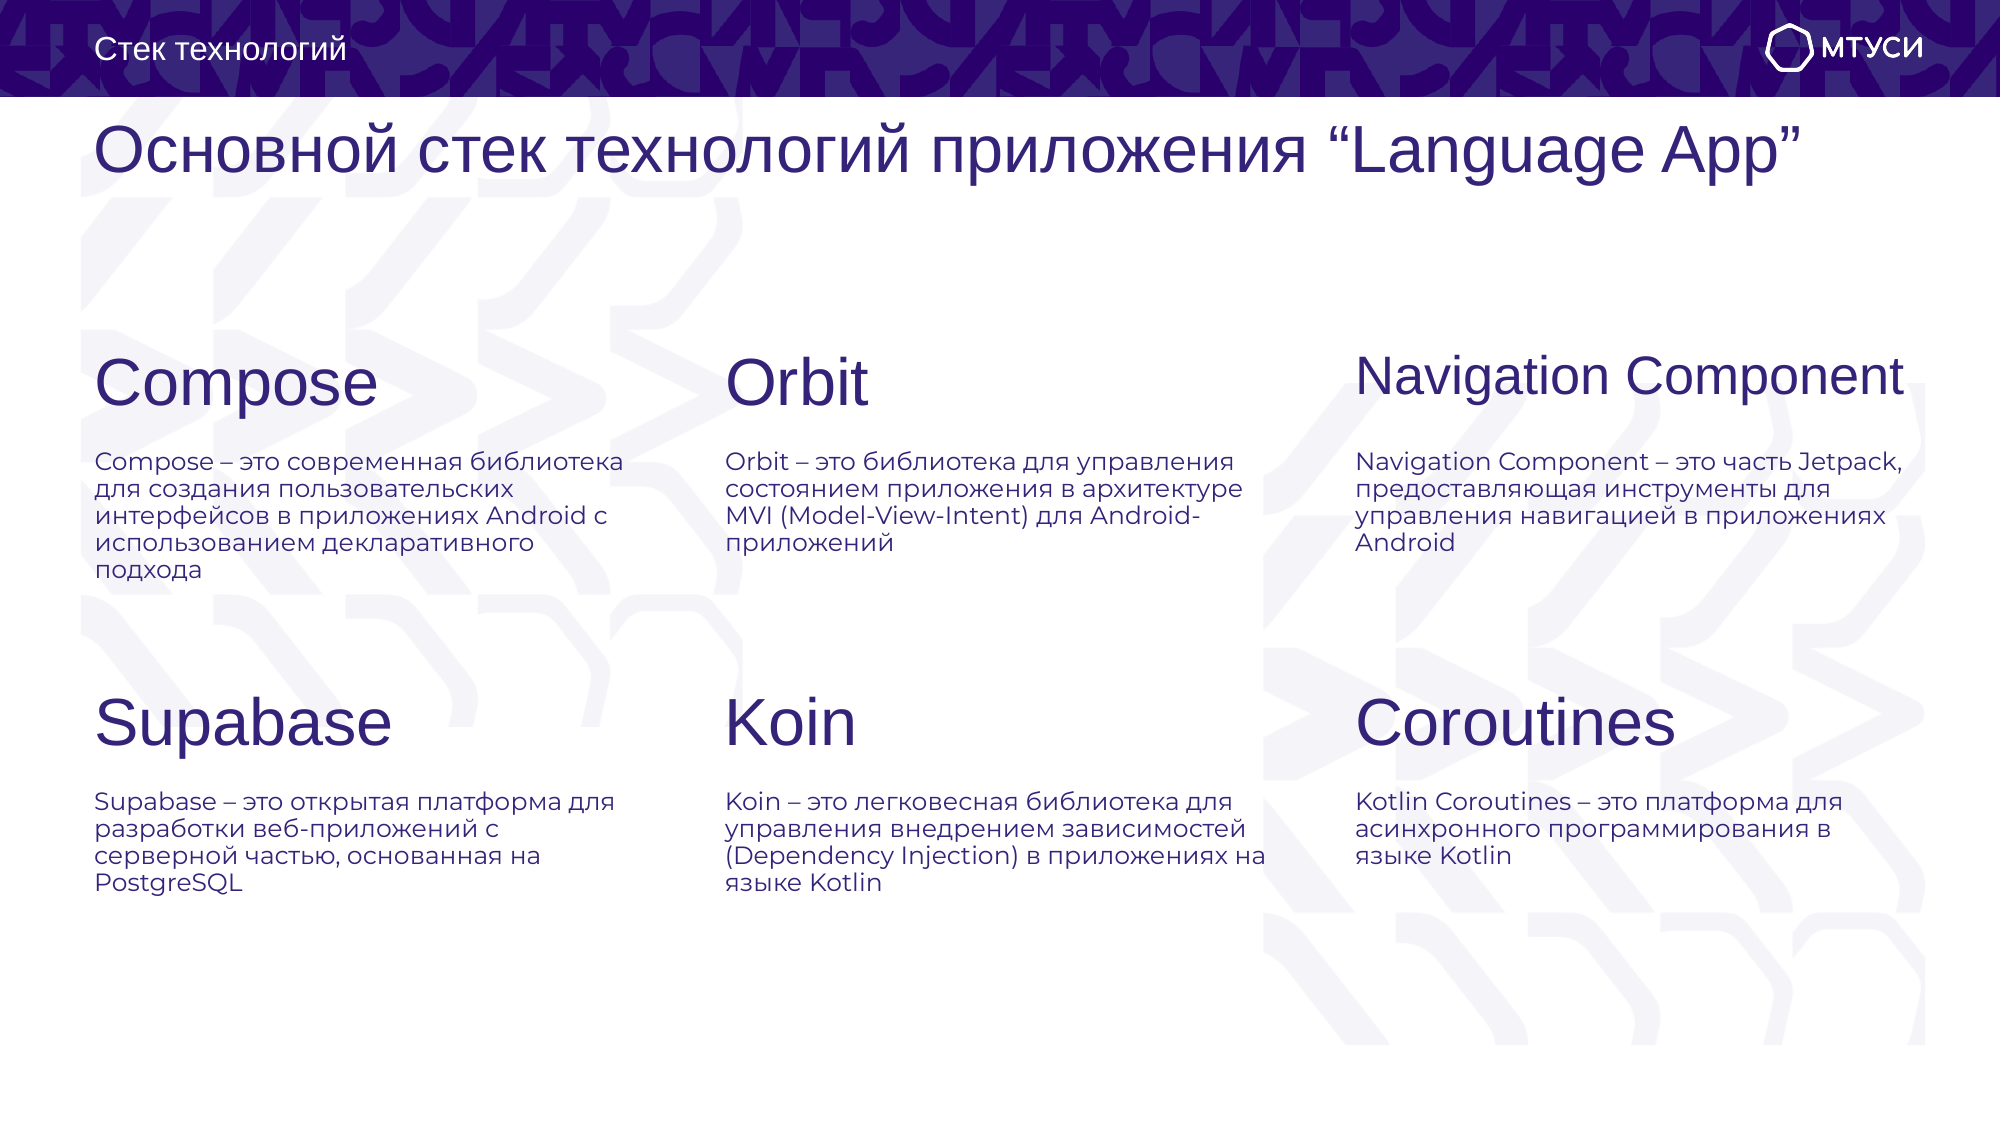

Стек технологий
# Основной стек технологий приложения “Language App”
Compose
Orbit
Navigation Component
Compose – это современная библиотека для создания пользовательских интерфейсов в приложениях Android с использованием декларативного подхода
Orbit – это библиотека для управления состоянием приложения в архитектуре MVI (Model-View-Intent) для Android-приложений
Navigation Component – это часть Jetpack, предоставляющая инструменты для управления навигацией в приложениях Android
Supabase
Koin
Coroutines
Supabase – это открытая платформа для разработки веб-приложений с серверной частью, основанная на PostgreSQL
Koin – это легковесная библиотека для управления внедрением зависимостей (Dependency Injection) в приложениях на языке Kotlin
Kotlin Coroutines – это платформа для асинхронного программирования в языке Kotlin